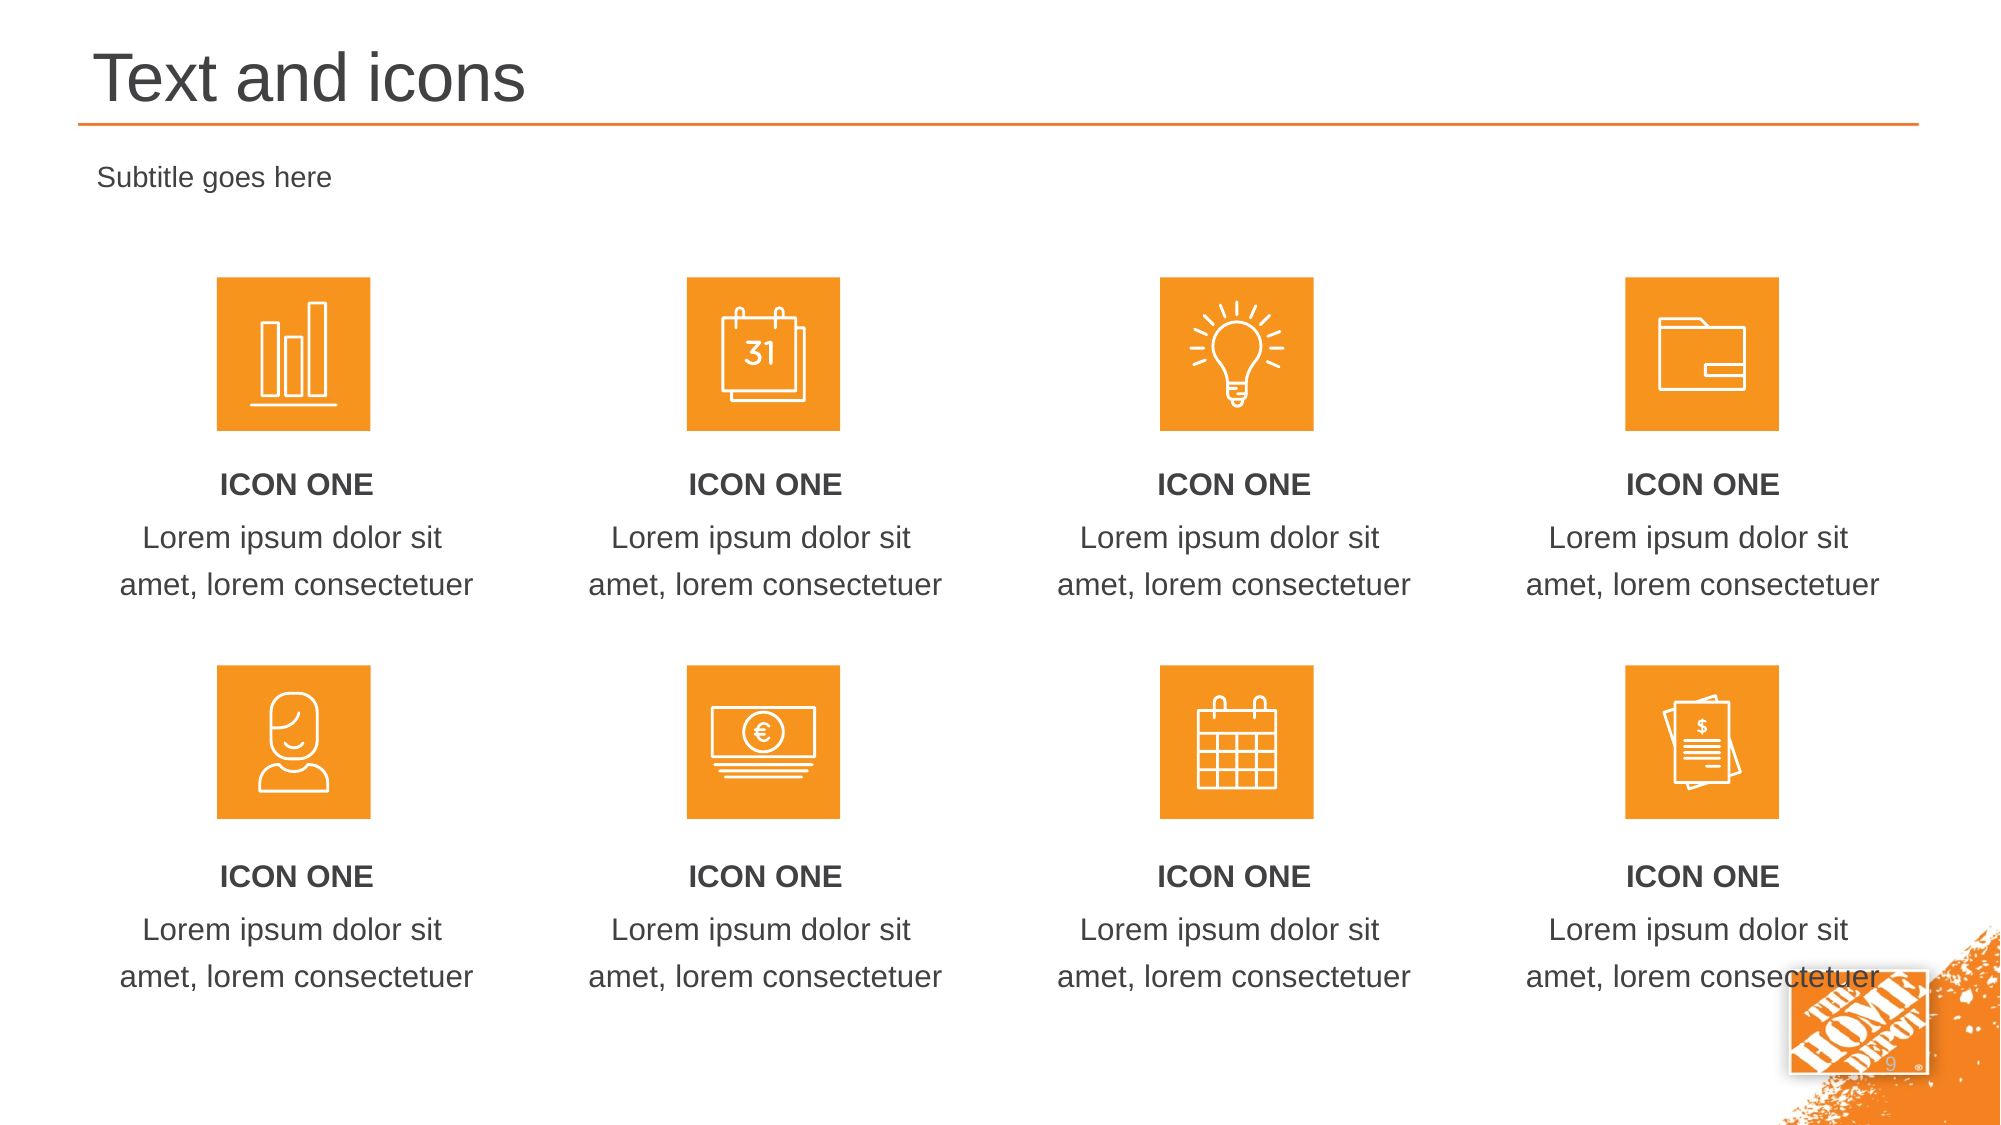

# Text and icons
Subtitle goes here

ICON ONE
ICON ONE
ICON ONE
ICON ONE
Lorem ipsum dolor sit
amet, lorem consectetuer
Lorem ipsum dolor sit
amet, lorem consectetuer
Lorem ipsum dolor sit
amet, lorem consectetuer
Lorem ipsum dolor sit
amet, lorem consectetuer

ICON ONE
ICON ONE
ICON ONE
ICON ONE
Lorem ipsum dolor sit
amet, lorem consectetuer
Lorem ipsum dolor sit
amet, lorem consectetuer
Lorem ipsum dolor sit
amet, lorem consectetuer
Lorem ipsum dolor sit
amet, lorem consectetuer
9